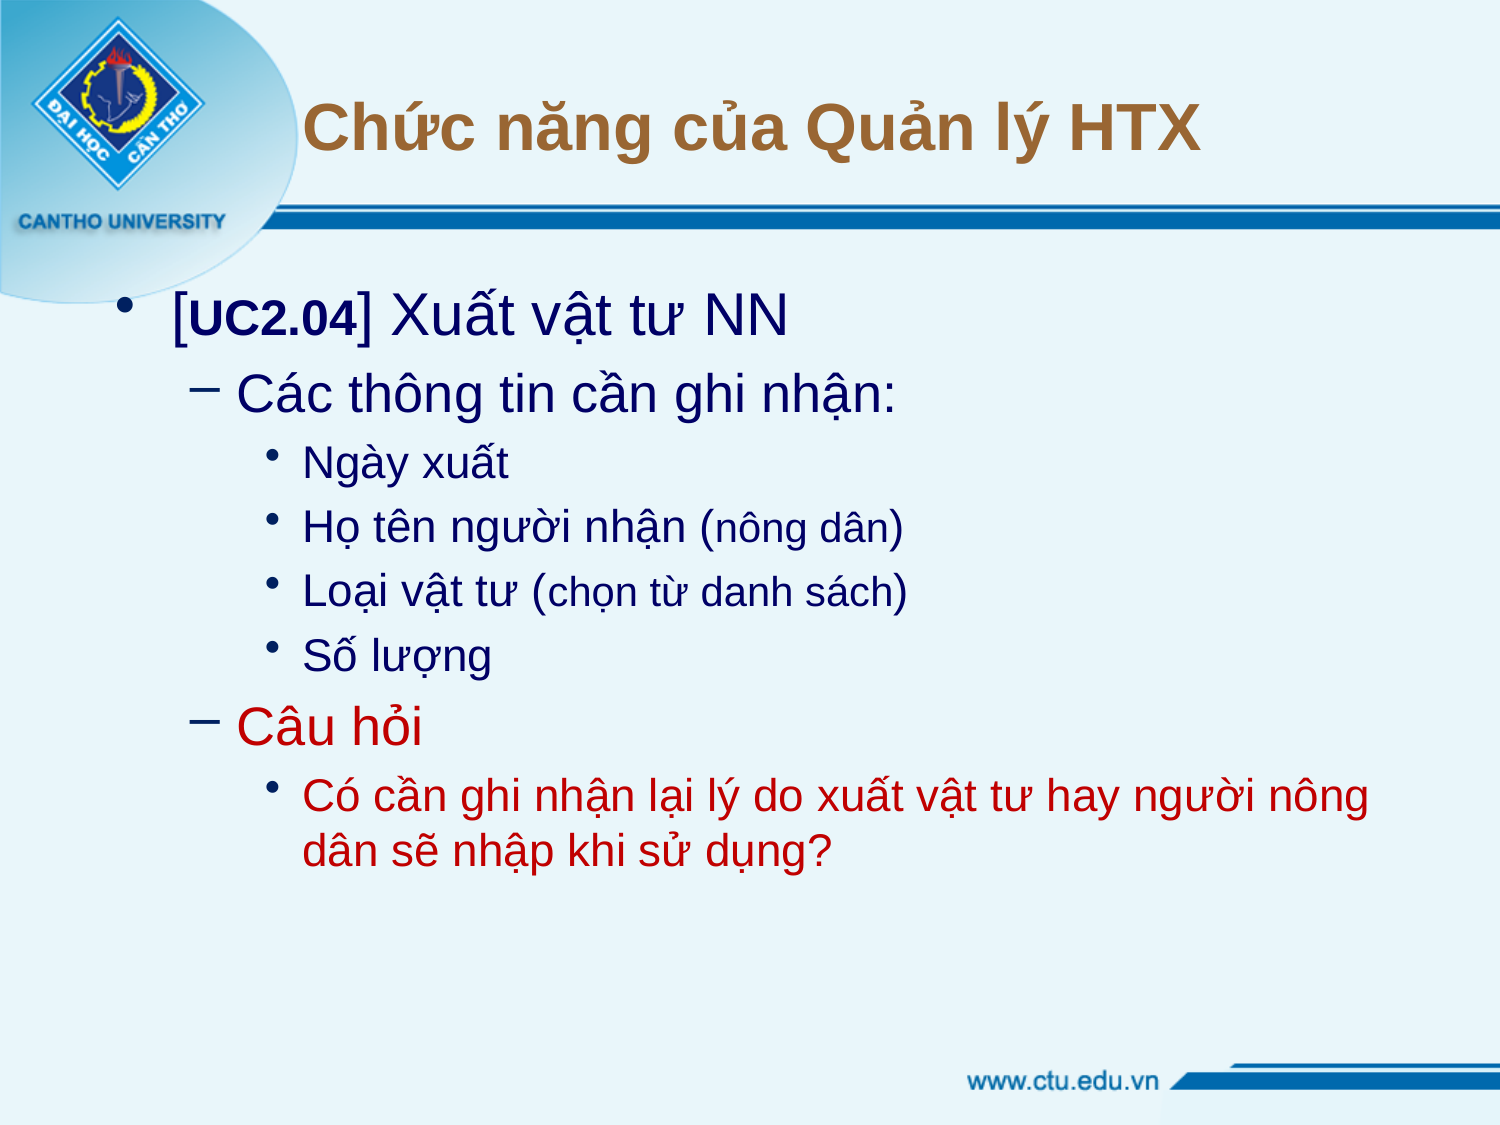

# Chức năng của Quản lý HTX
[UC2.04] Xuất vật tư NN
Các thông tin cần ghi nhận:
Ngày xuất
Họ tên người nhận (nông dân)
Loại vật tư (chọn từ danh sách)
Số lượng
Câu hỏi
Có cần ghi nhận lại lý do xuất vật tư hay người nông dân sẽ nhập khi sử dụng?